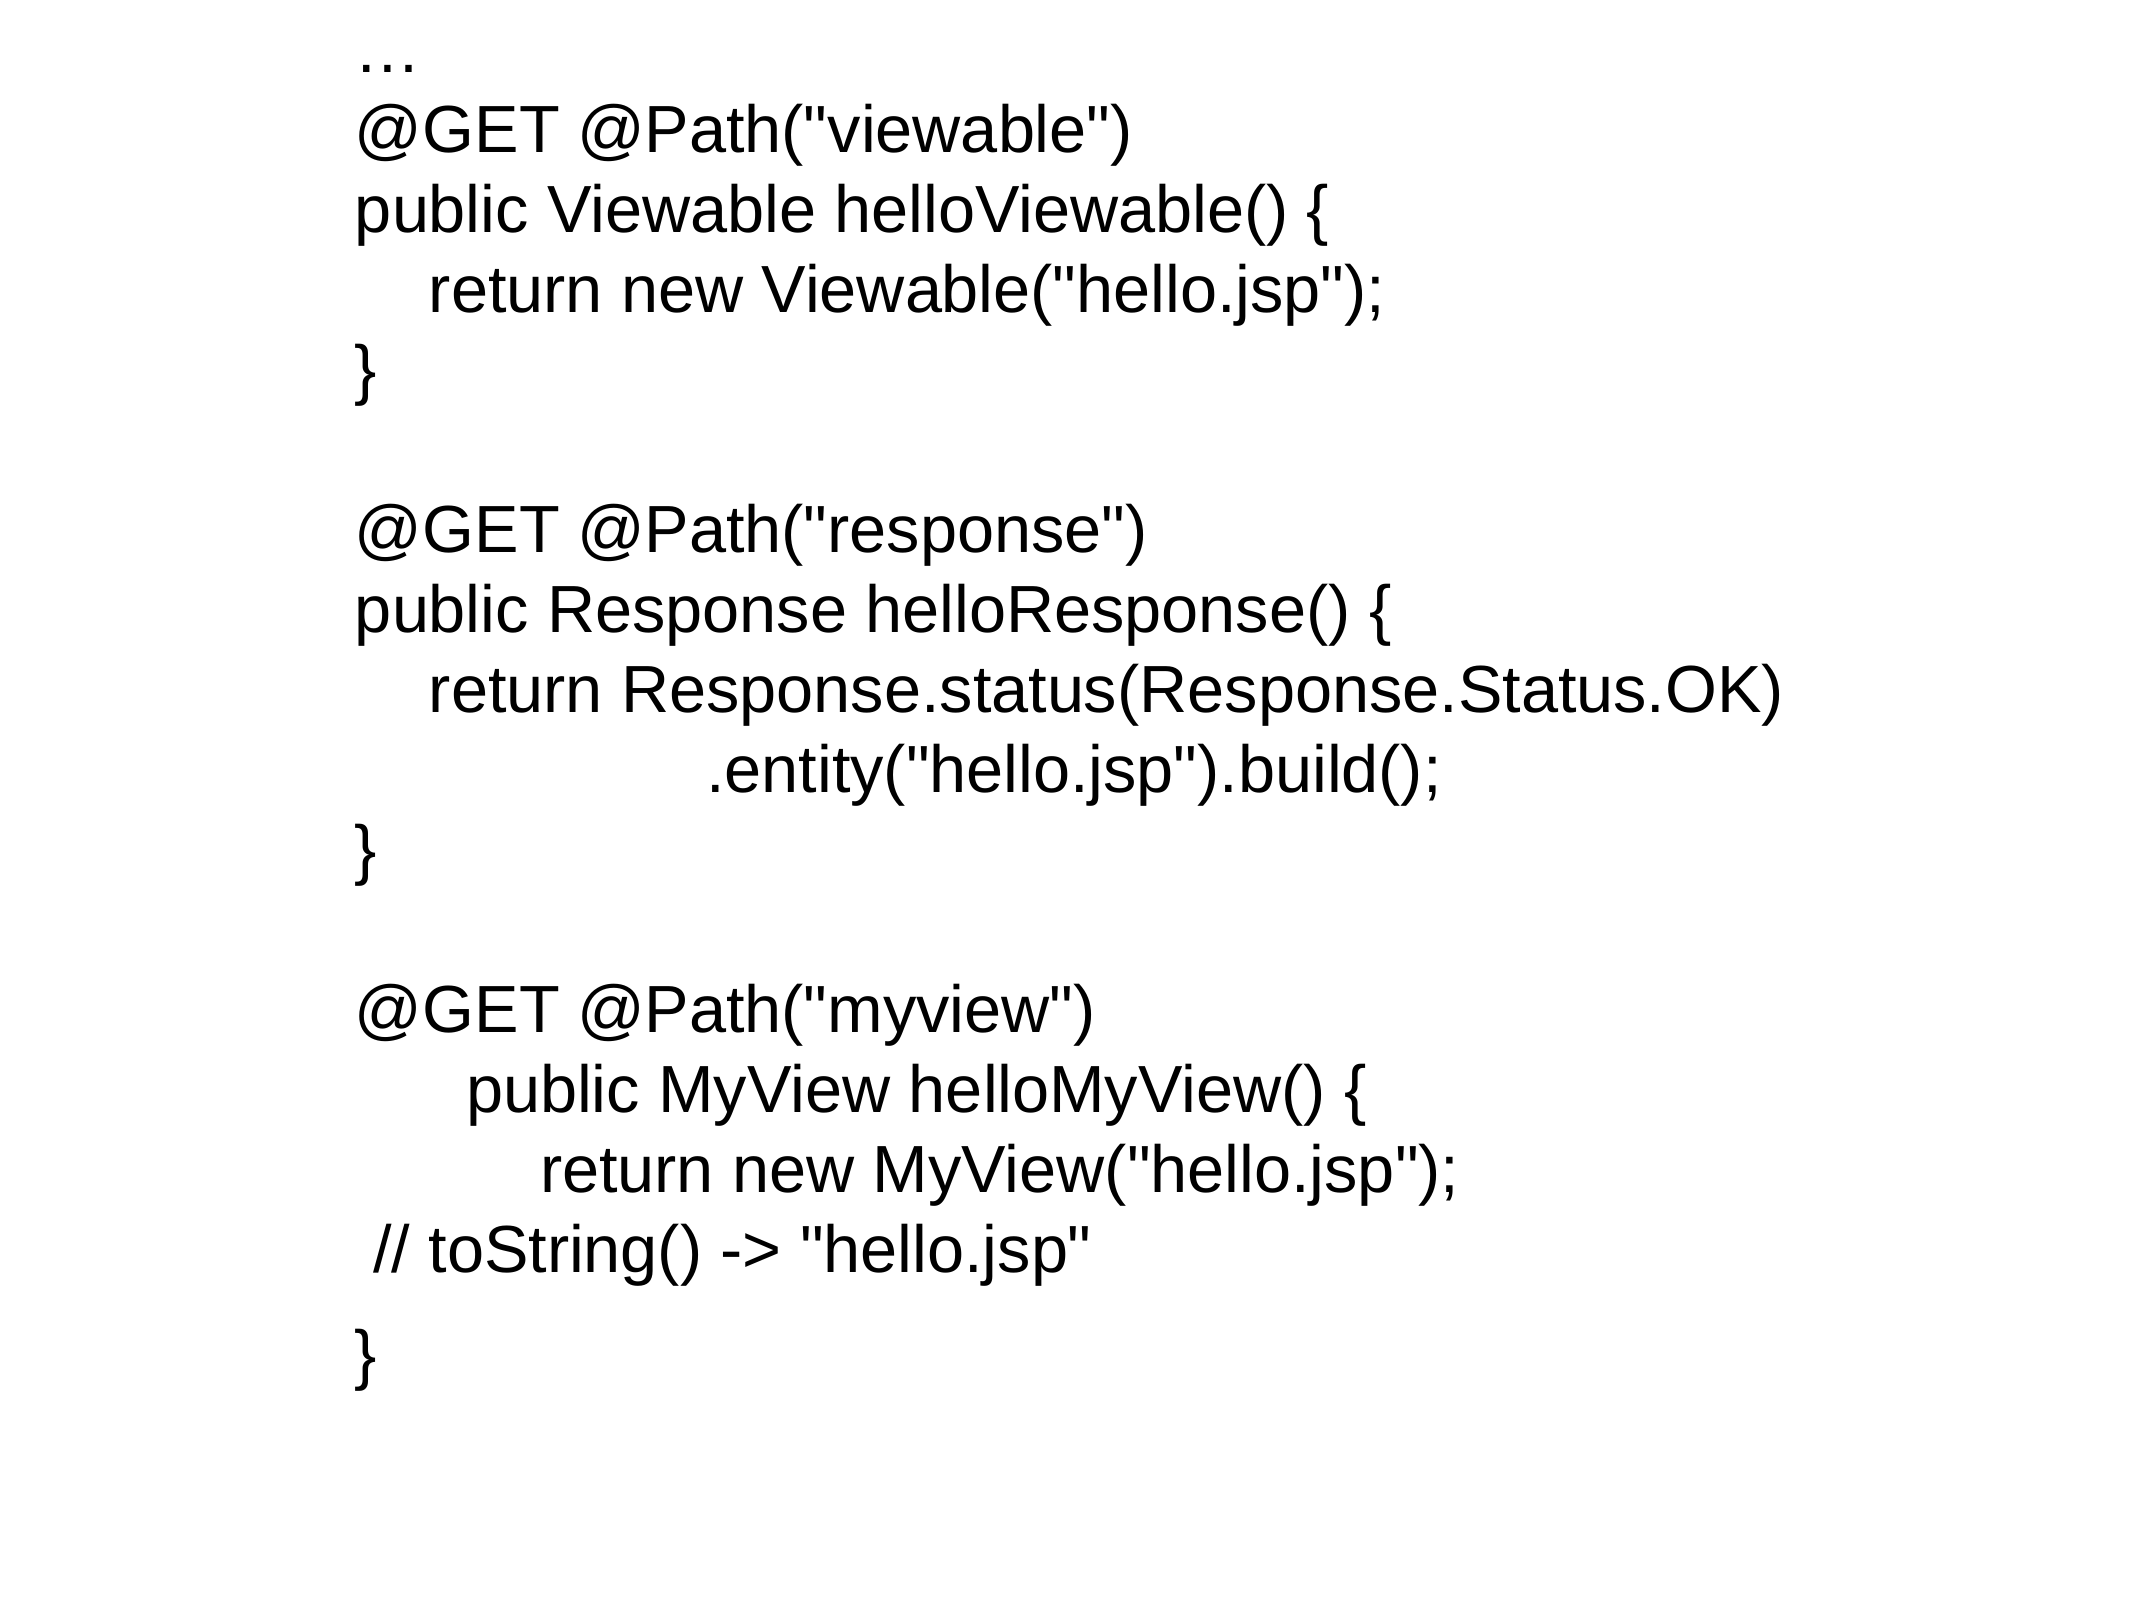

…
@GET @Path("viewable")
public Viewable helloViewable() {
    return new Viewable("hello.jsp");
}

@GET @Path("response")
public Response helloResponse() {
    return Response.status(Response.Status.OK)
                   .entity("hello.jsp").build();
}

@GET @Path("myview")
      public MyView helloMyView() {
          return new MyView("hello.jsp");
 // toString() -> "hello.jsp"
}